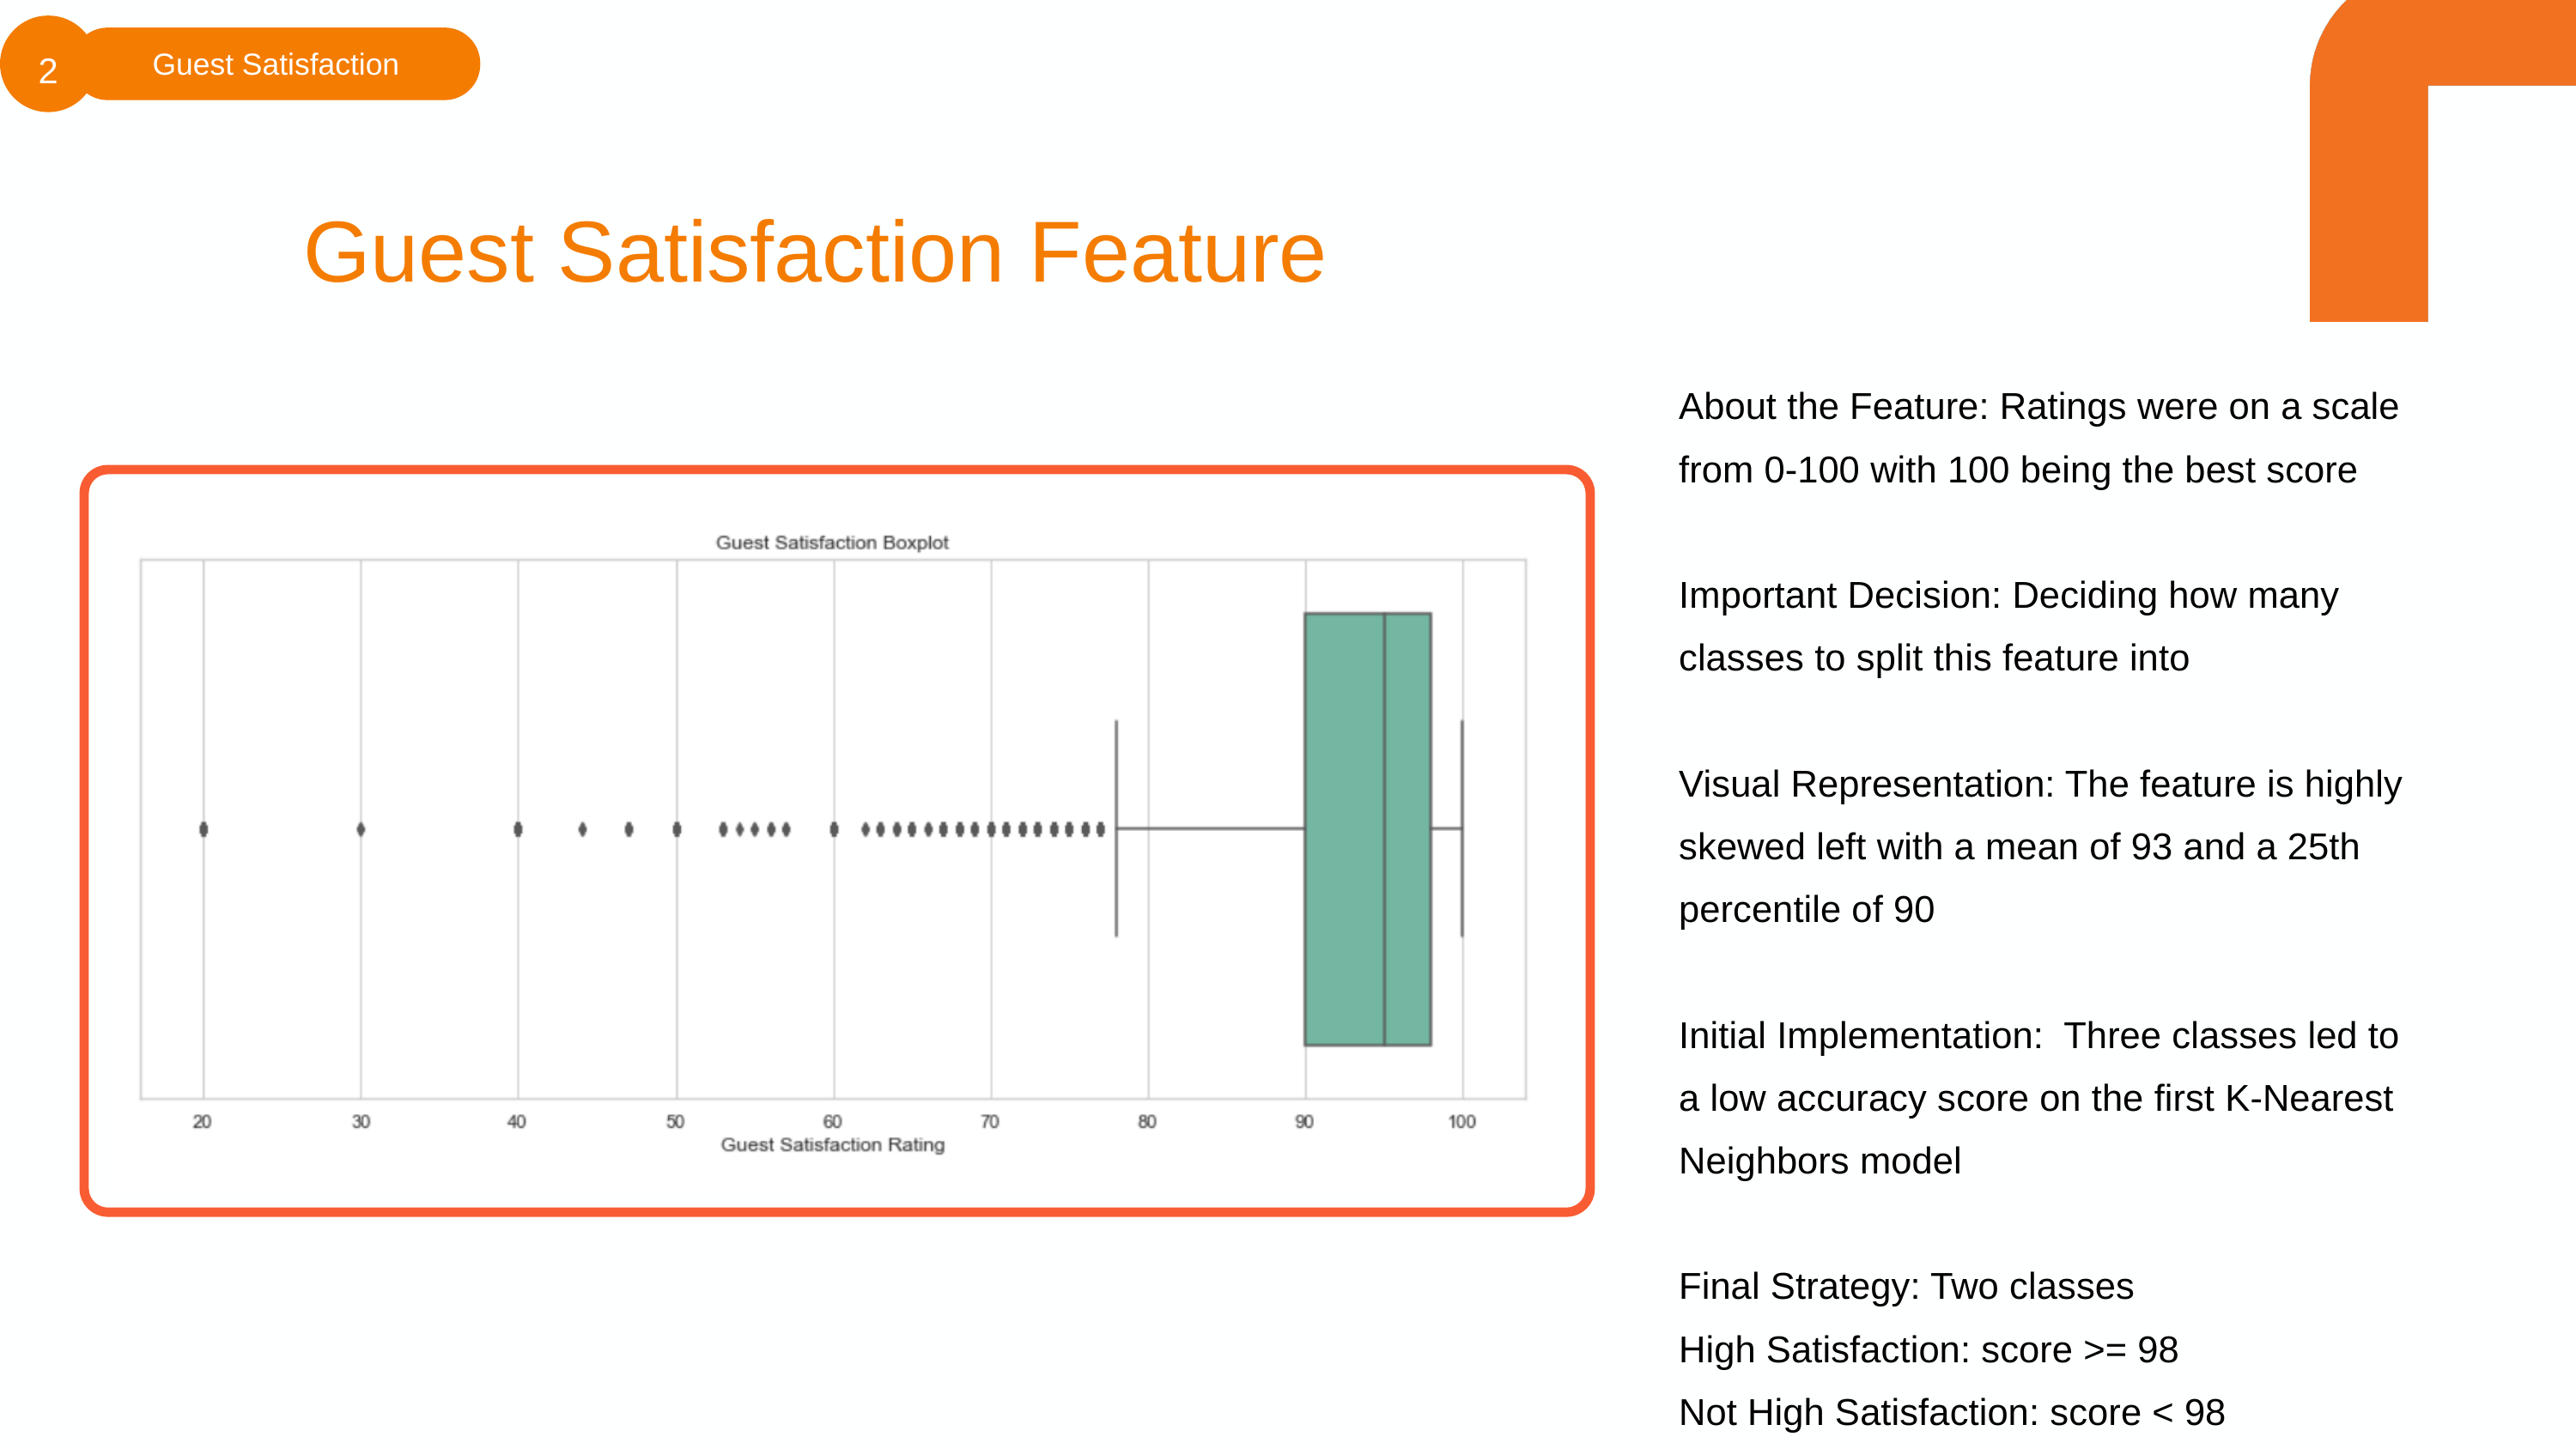

2

Guest Satisfaction

Guest Satisfaction Feature
About the Feature: Ratings were on a scale from 0-100 with 100 being the best score

Important Decision: Deciding how many classes to split this feature into

Visual Representation: The feature is highly skewed left with a mean of 93 and a 25th percentile of 90

Initial Implementation:  Three classes led to a low accuracy score on the first K-Nearest Neighbors model

Final Strategy: Two classes
High Satisfaction: score >= 98
Not High Satisfaction: score < 98